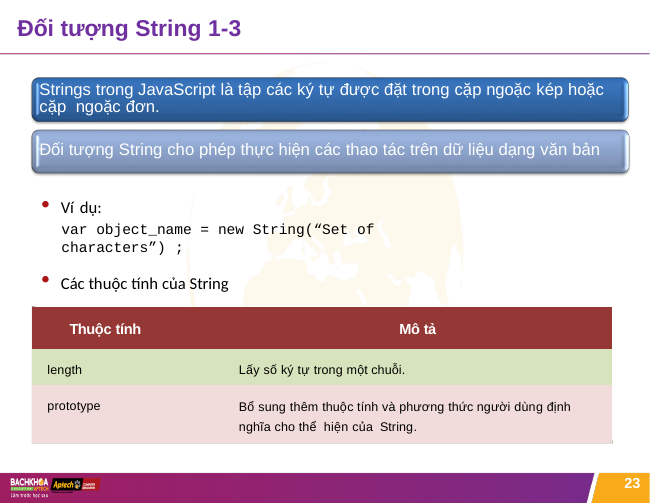

# Đối tượng String 1-3

Strings trong JavaScript là tập các ký tự được đặt trong cặp ngoặc kép hoặc cặp  ngoặc đơn.

Đối tượng String cho phép thực hiện các thao tác trên dữ liệu dạng văn bản

Ví dụ:
var object_name = new String(“Set of characters”) ;

Các thuộc tính của String

| Thuộc tính | Mô tả |
| --- | --- |
| length | Lấy số ký tự trong một chuỗi. |
| prototype | Bổ sung thêm thuộc tính và phương thức người dùng định nghĩa cho thể hiện của String. |
23